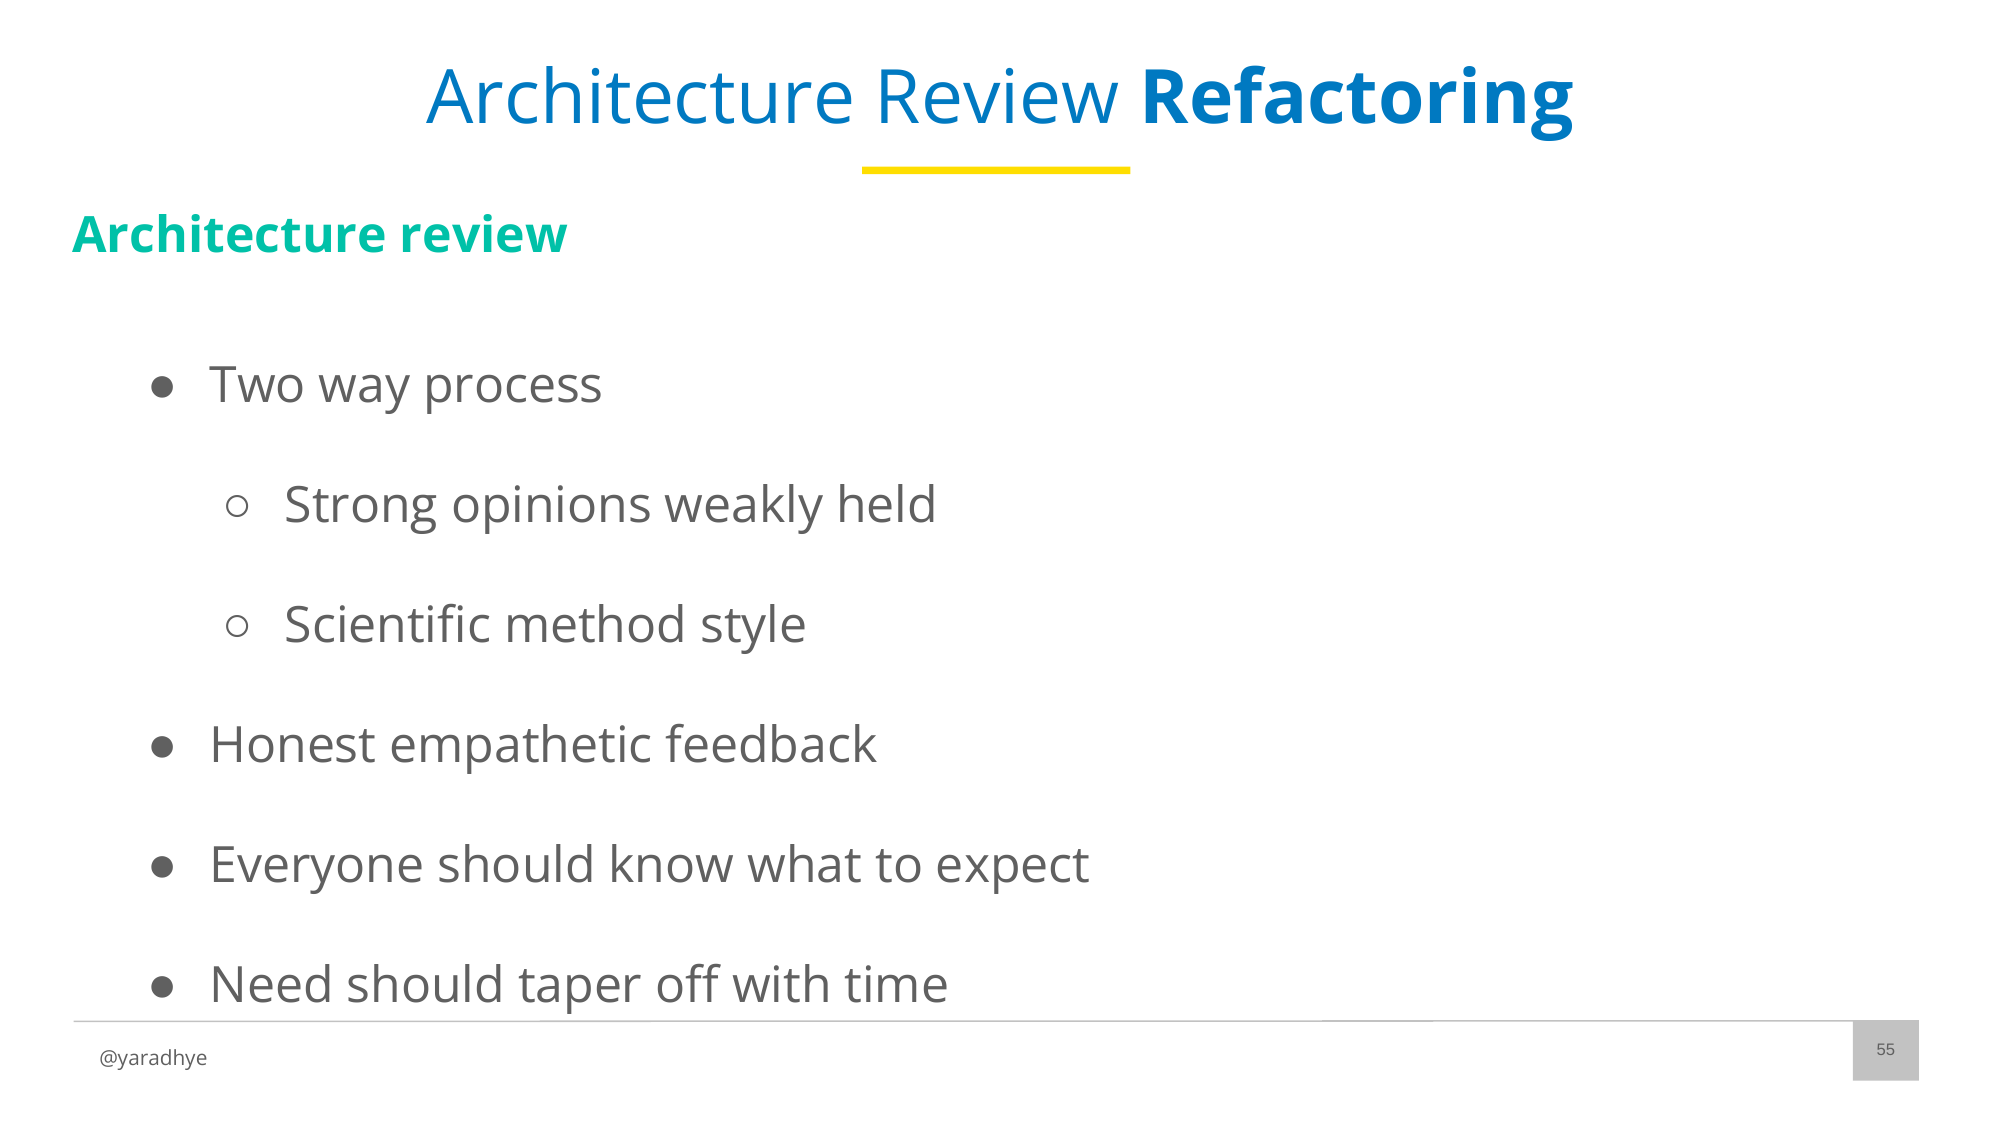

# Architecture Review Refactoring
Architecture review
Two way process
Strong opinions weakly held
Scientific method style
Honest empathetic feedback
Everyone should know what to expect
Need should taper off with time